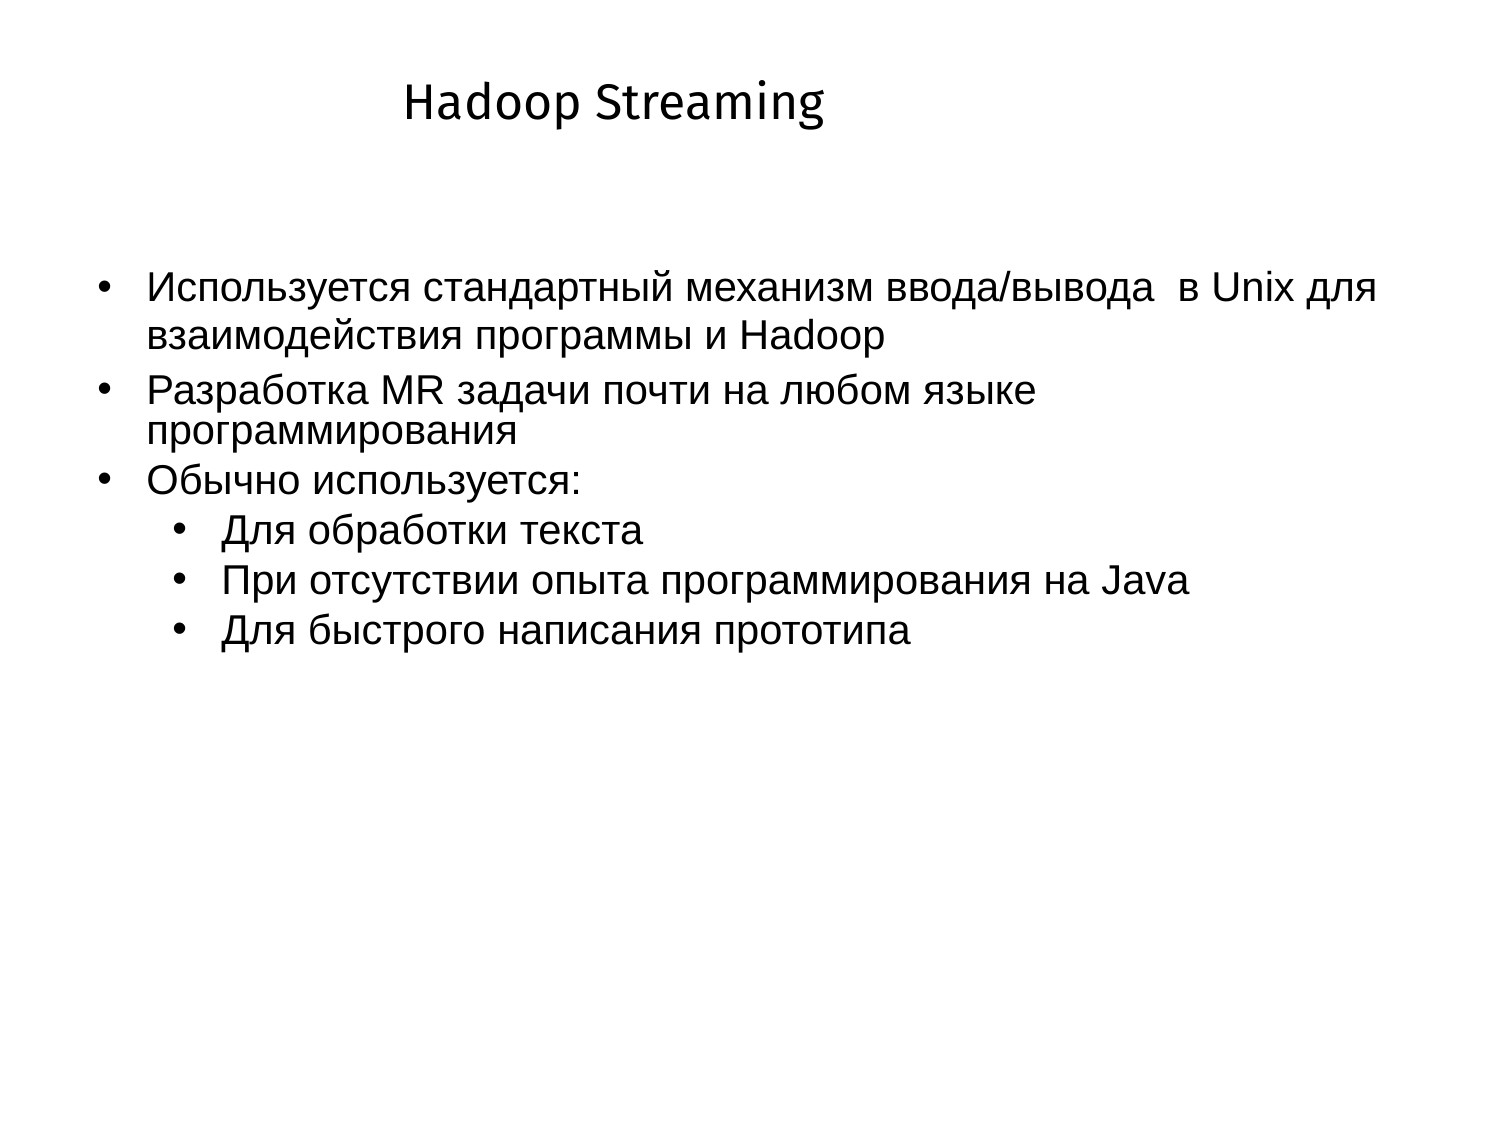

# Hadoop Streaming
Используется стандартный механизм ввода/вывода  в Unix для взаимодействия программы и Hadoop
Разработка MR задачи почти на любом языке  программирования
Обычно используется:
Для обработки текста
При отсутствии опыта программирования на Java
Для быстрого написания прототипа